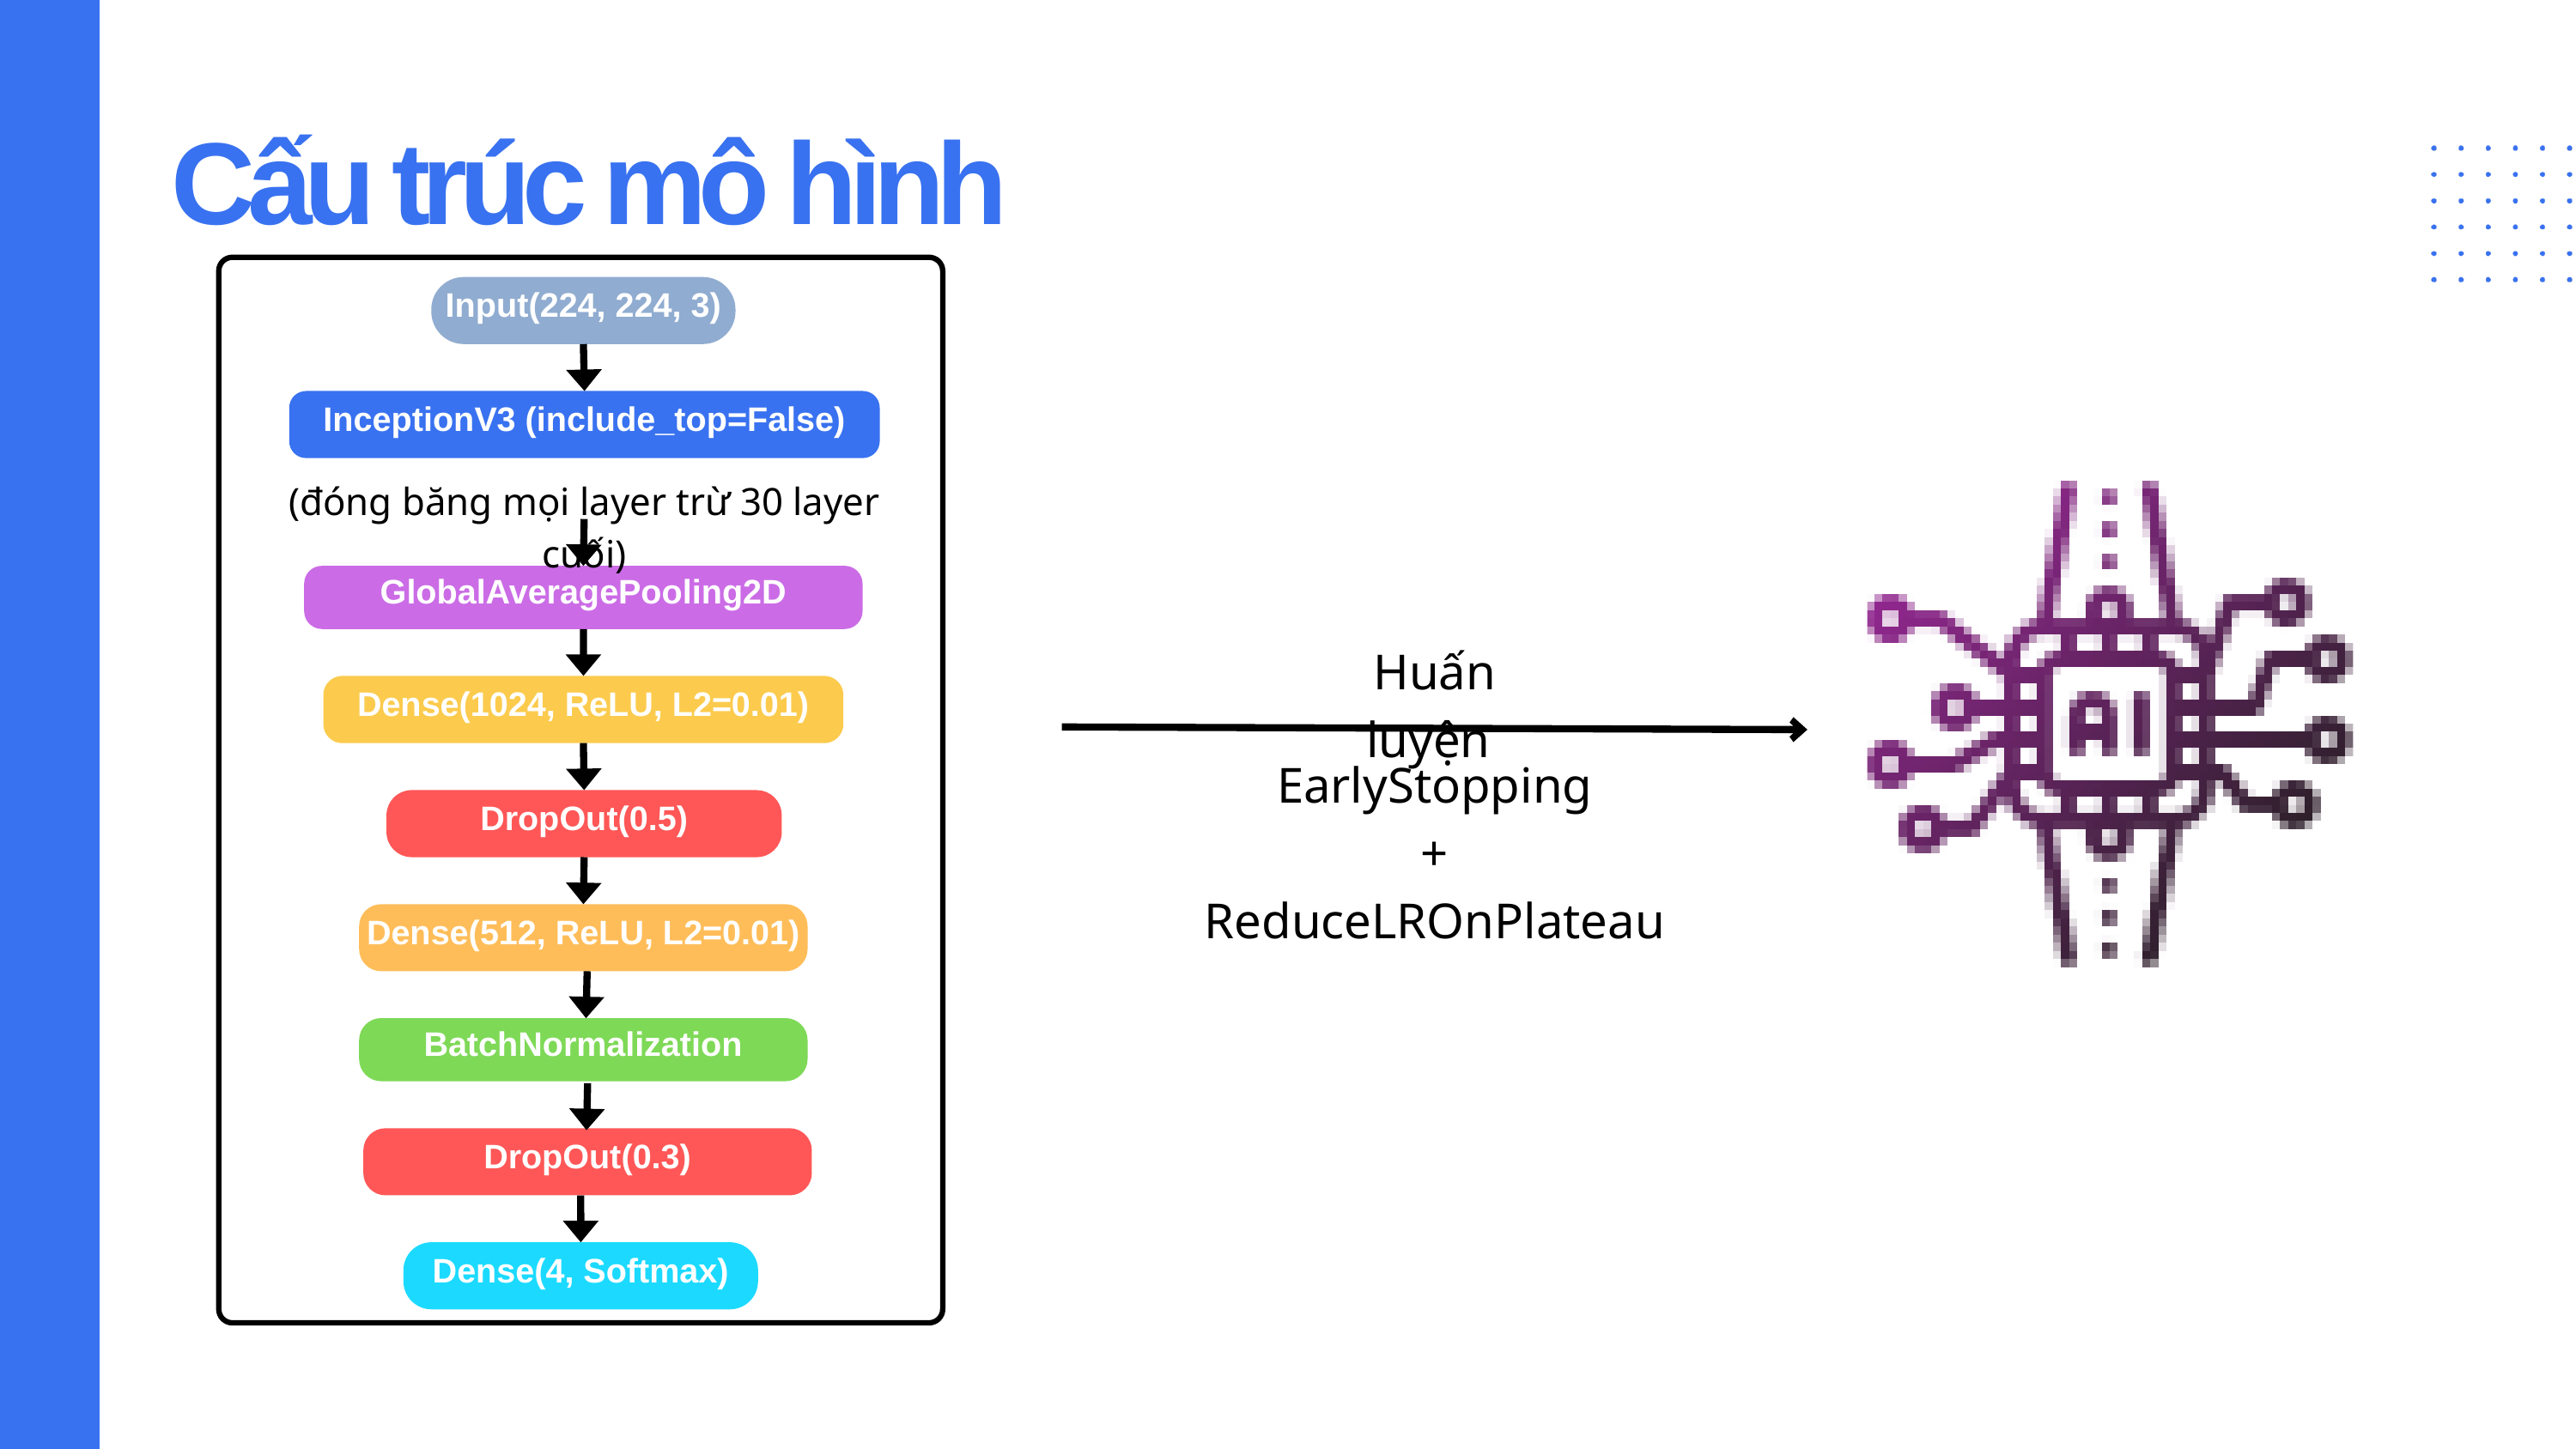

Cấu trúc mô hình

Input(224, 224, 3)

InceptionV3 (include_top=False)
(đóng băng mọi layer trừ 30 layer cuối)

GlobalAveragePooling2D

Dense(1024, ReLU, L2=0.01)

DropOut(0.5)

Dense(512, ReLU, L2=0.01)

BatchNormalization

DropOut(0.3)

Dense(4, Softmax)

Huấn luyện

EarlyStopping
+
ReduceLROnPlateau